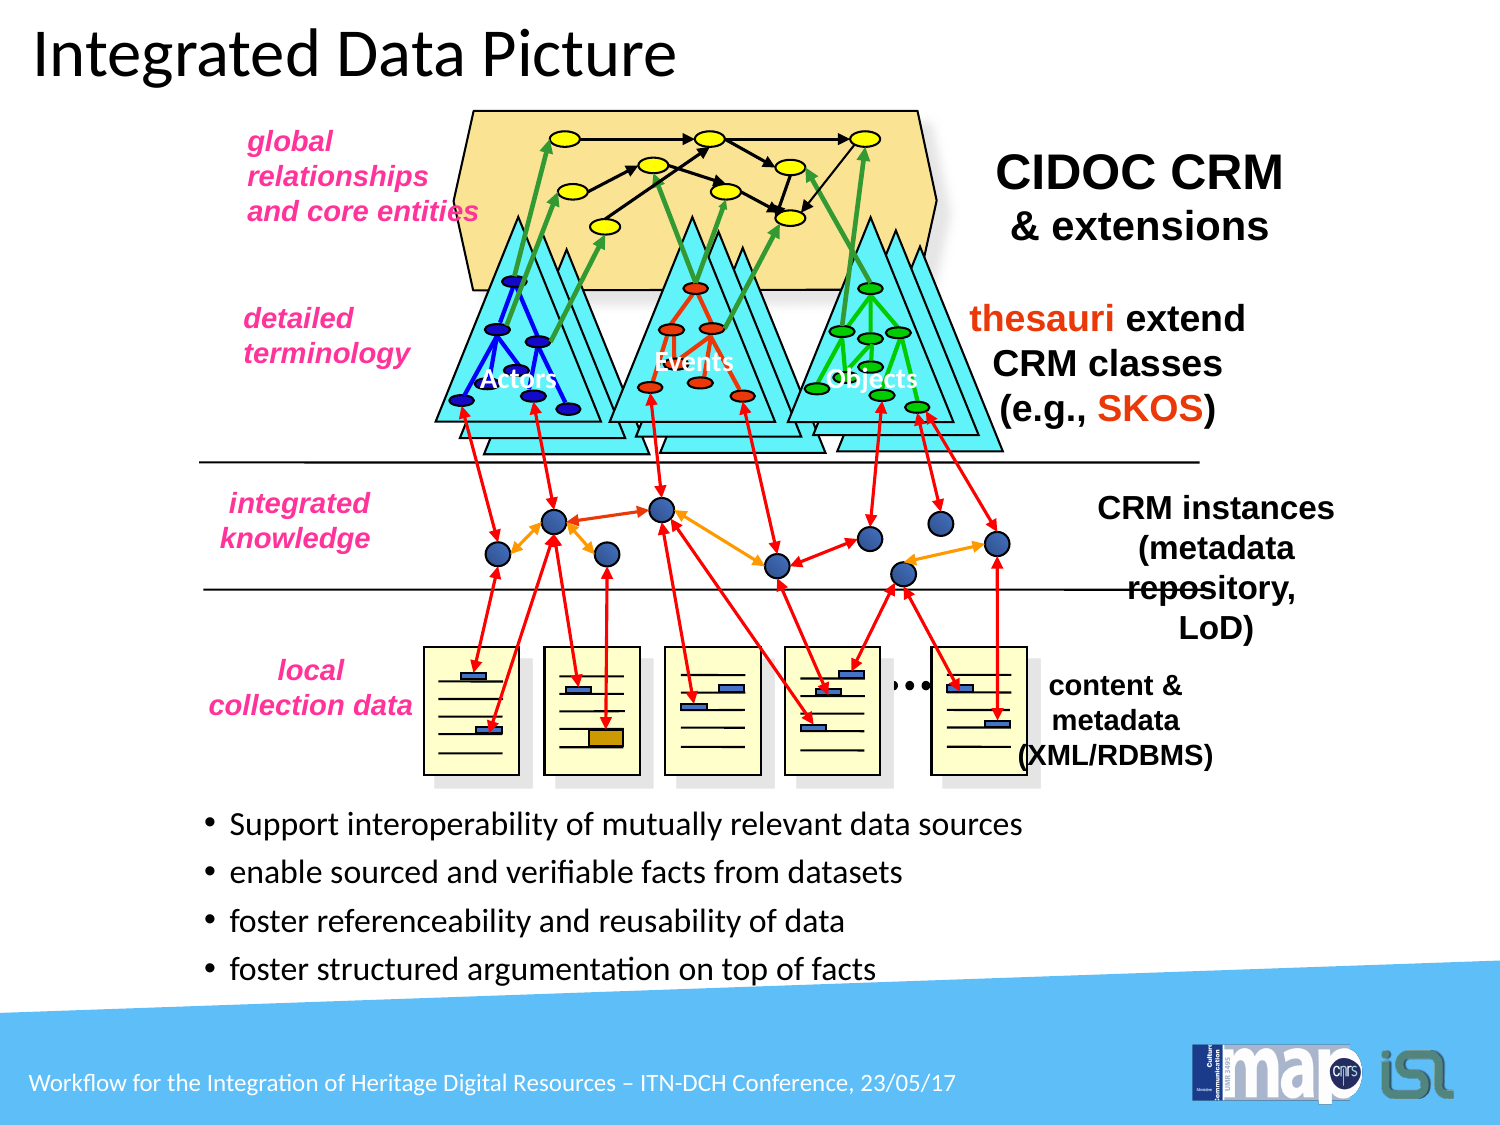

# Integrated Data Picture

global
relationships
and core entities

CIDOC CRM
& extensions

thesauri extend
CRM classes
(e.g., SKOS)

detailed
terminology

Events

Actors
Objects

integrated
knowledge
CRM instances
(metadata repository,
LoD)

local
collection data

content &
metadata
(XML/RDBMS)

Support interoperability of mutually relevant data sources
enable sourced and verifiable facts from datasets
foster referenceability and reusability of data
foster structured argumentation on top of facts